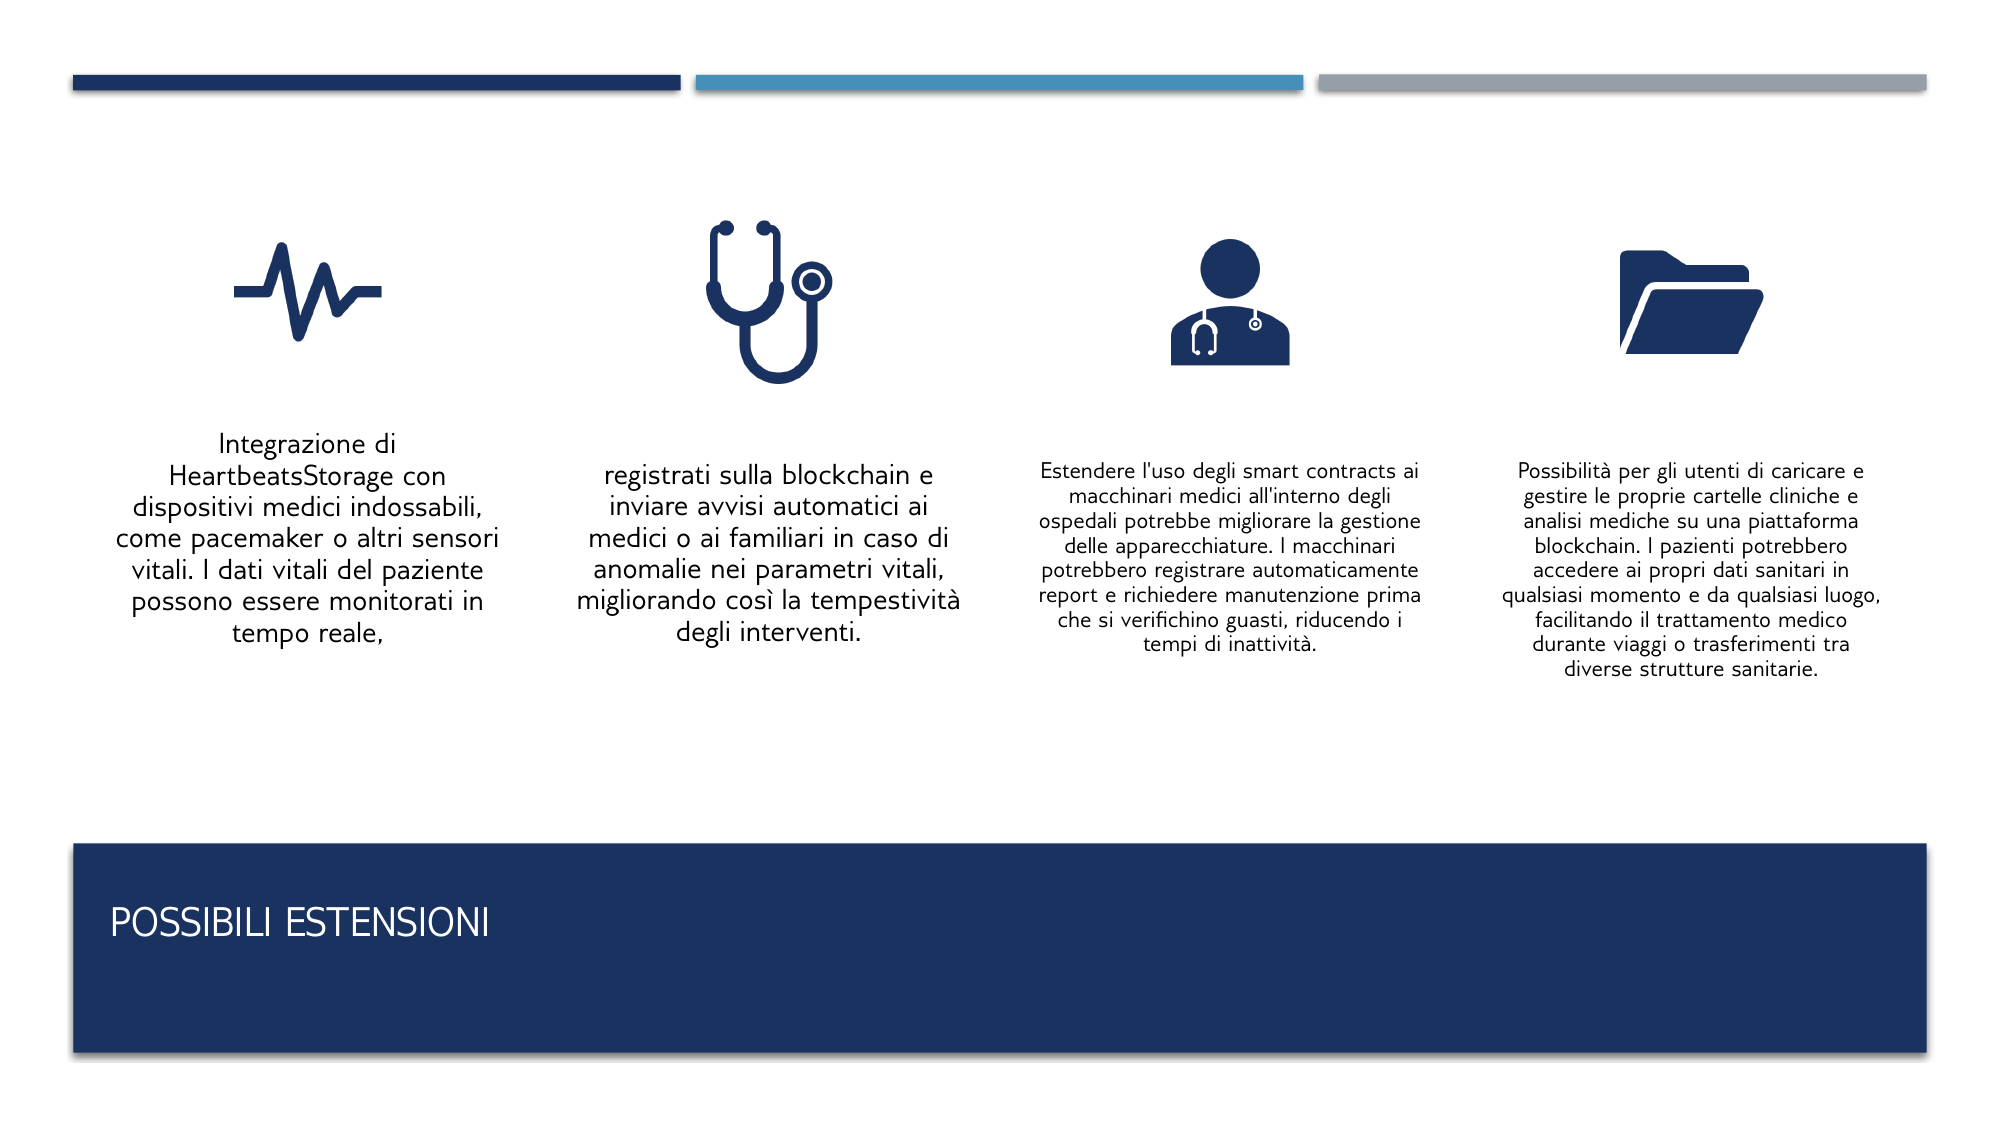

Integrazione di HeartbeatsStorage con dispositivi medici indossabili, come pacemaker o altri sensori vitali. I dati vitali del paziente possono essere monitorati in tempo reale,
registrati sulla blockchain e inviare avvisi automatici ai medici o ai familiari in caso di anomalie nei parametri vitali, migliorando così la tempestività degli interventi.
Estendere l'uso degli smart contracts ai macchinari medici all'interno degli ospedali potrebbe migliorare la gestione delle apparecchiature. I macchinari potrebbero registrare automaticamente report e richiedere manutenzione prima che si verifichino guasti, riducendo i tempi di inattività.
Possibilità per gli utenti di caricare e gestire le proprie cartelle cliniche e analisi mediche su una piattaforma blockchain. I pazienti potrebbero accedere ai propri dati sanitari in qualsiasi momento e da qualsiasi luogo, facilitando il trattamento medico durante viaggi o trasferimenti tra diverse strutture sanitarie.
# Possibili estensioni